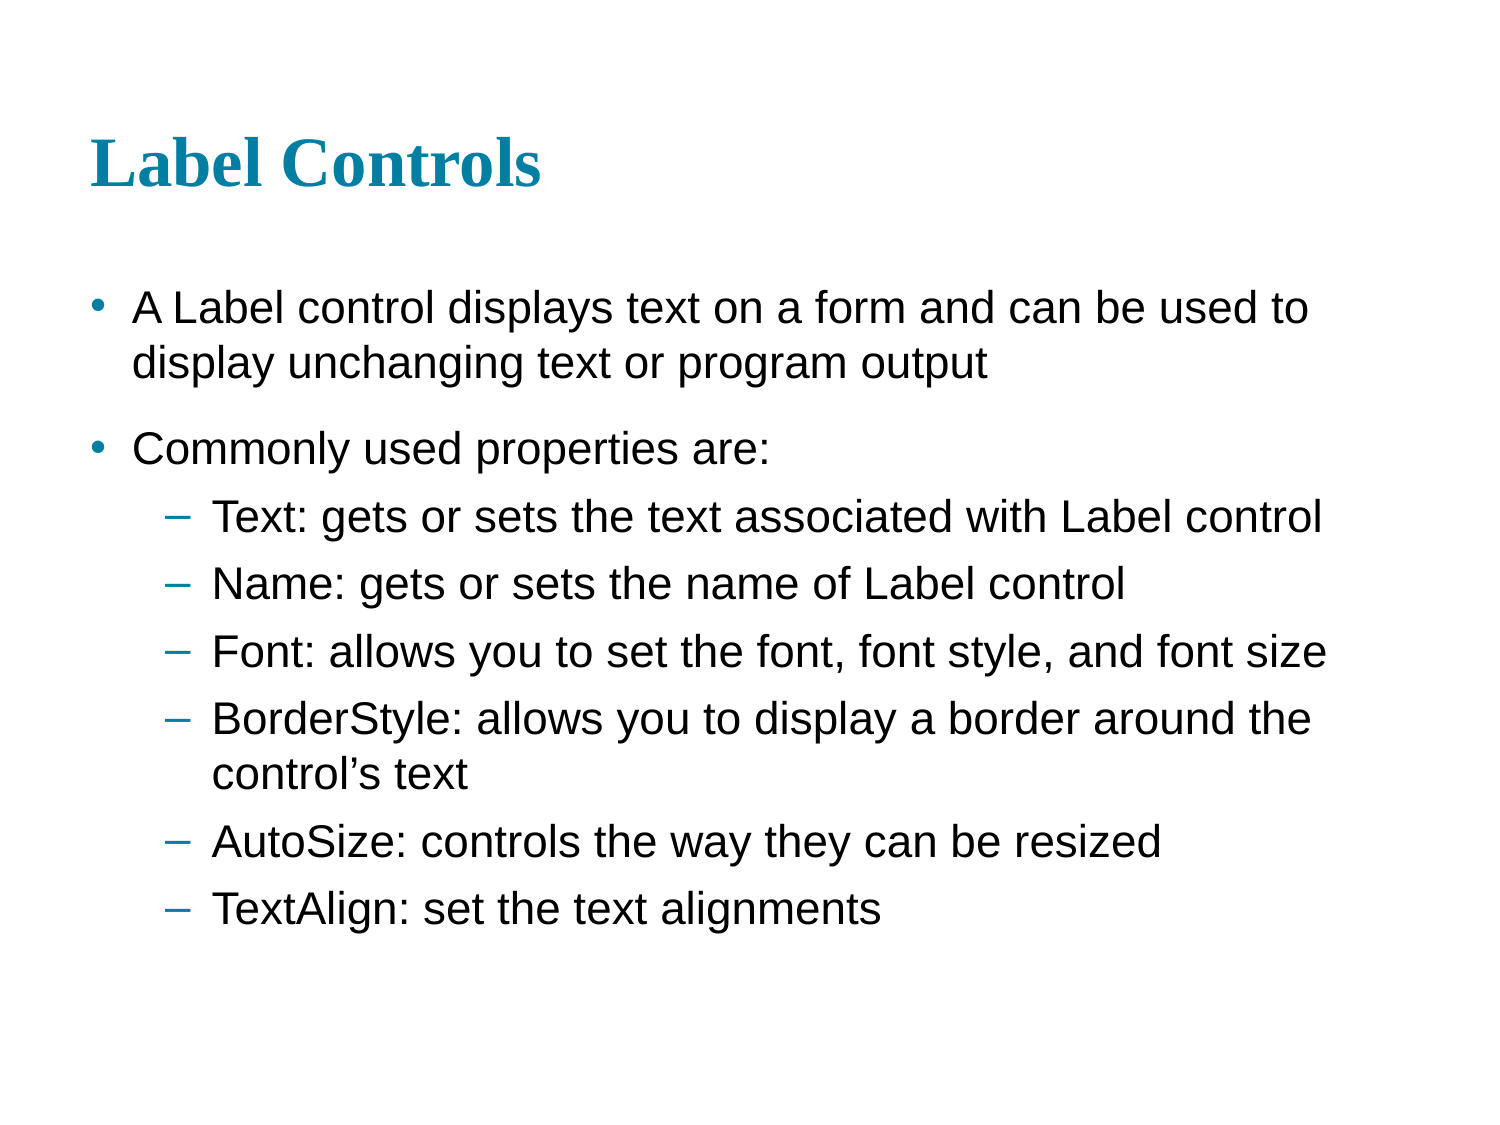

# Label Controls
A Label control displays text on a form and can be used to display unchanging text or program output
Commonly used properties are:
Text: gets or sets the text associated with Label control
Name: gets or sets the name of Label control
Font: allows you to set the font, font style, and font size
BorderStyle: allows you to display a border around the control’s text
AutoSize: controls the way they can be resized
TextAlign: set the text alignments